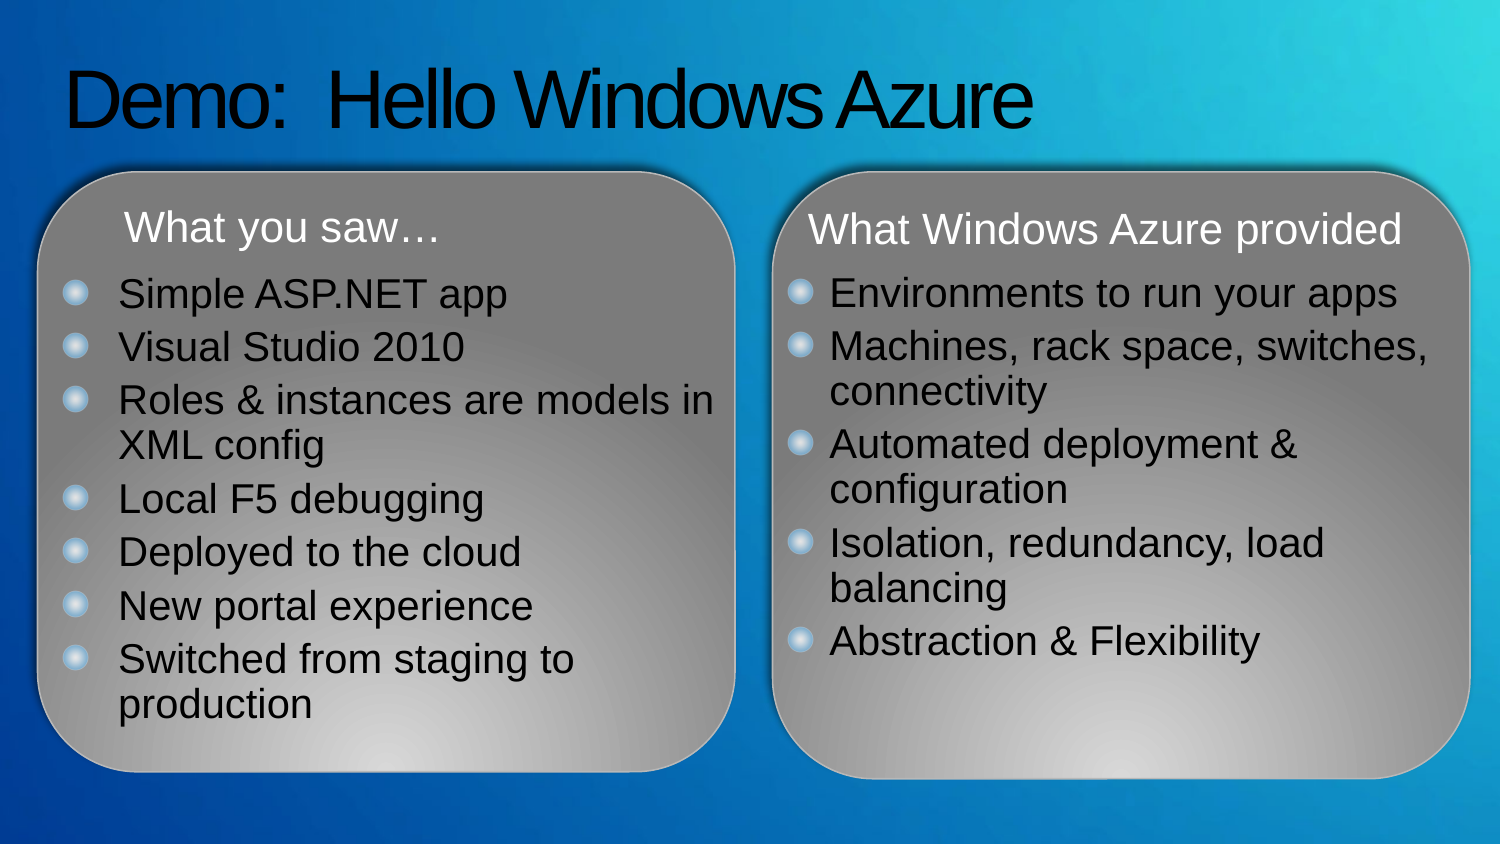

# Demo:  Hello Windows Azure

What Windows Azure provided
What you saw…
Environments to run your apps
Machines, rack space, switches, connectivity
Automated deployment & configuration
Isolation, redundancy, load balancing
Abstraction & Flexibility
Simple ASP.NET app
Visual Studio 2010
Roles & instances are models in XML config
Local F5 debugging
Deployed to the cloud
New portal experience
Switched from staging to production